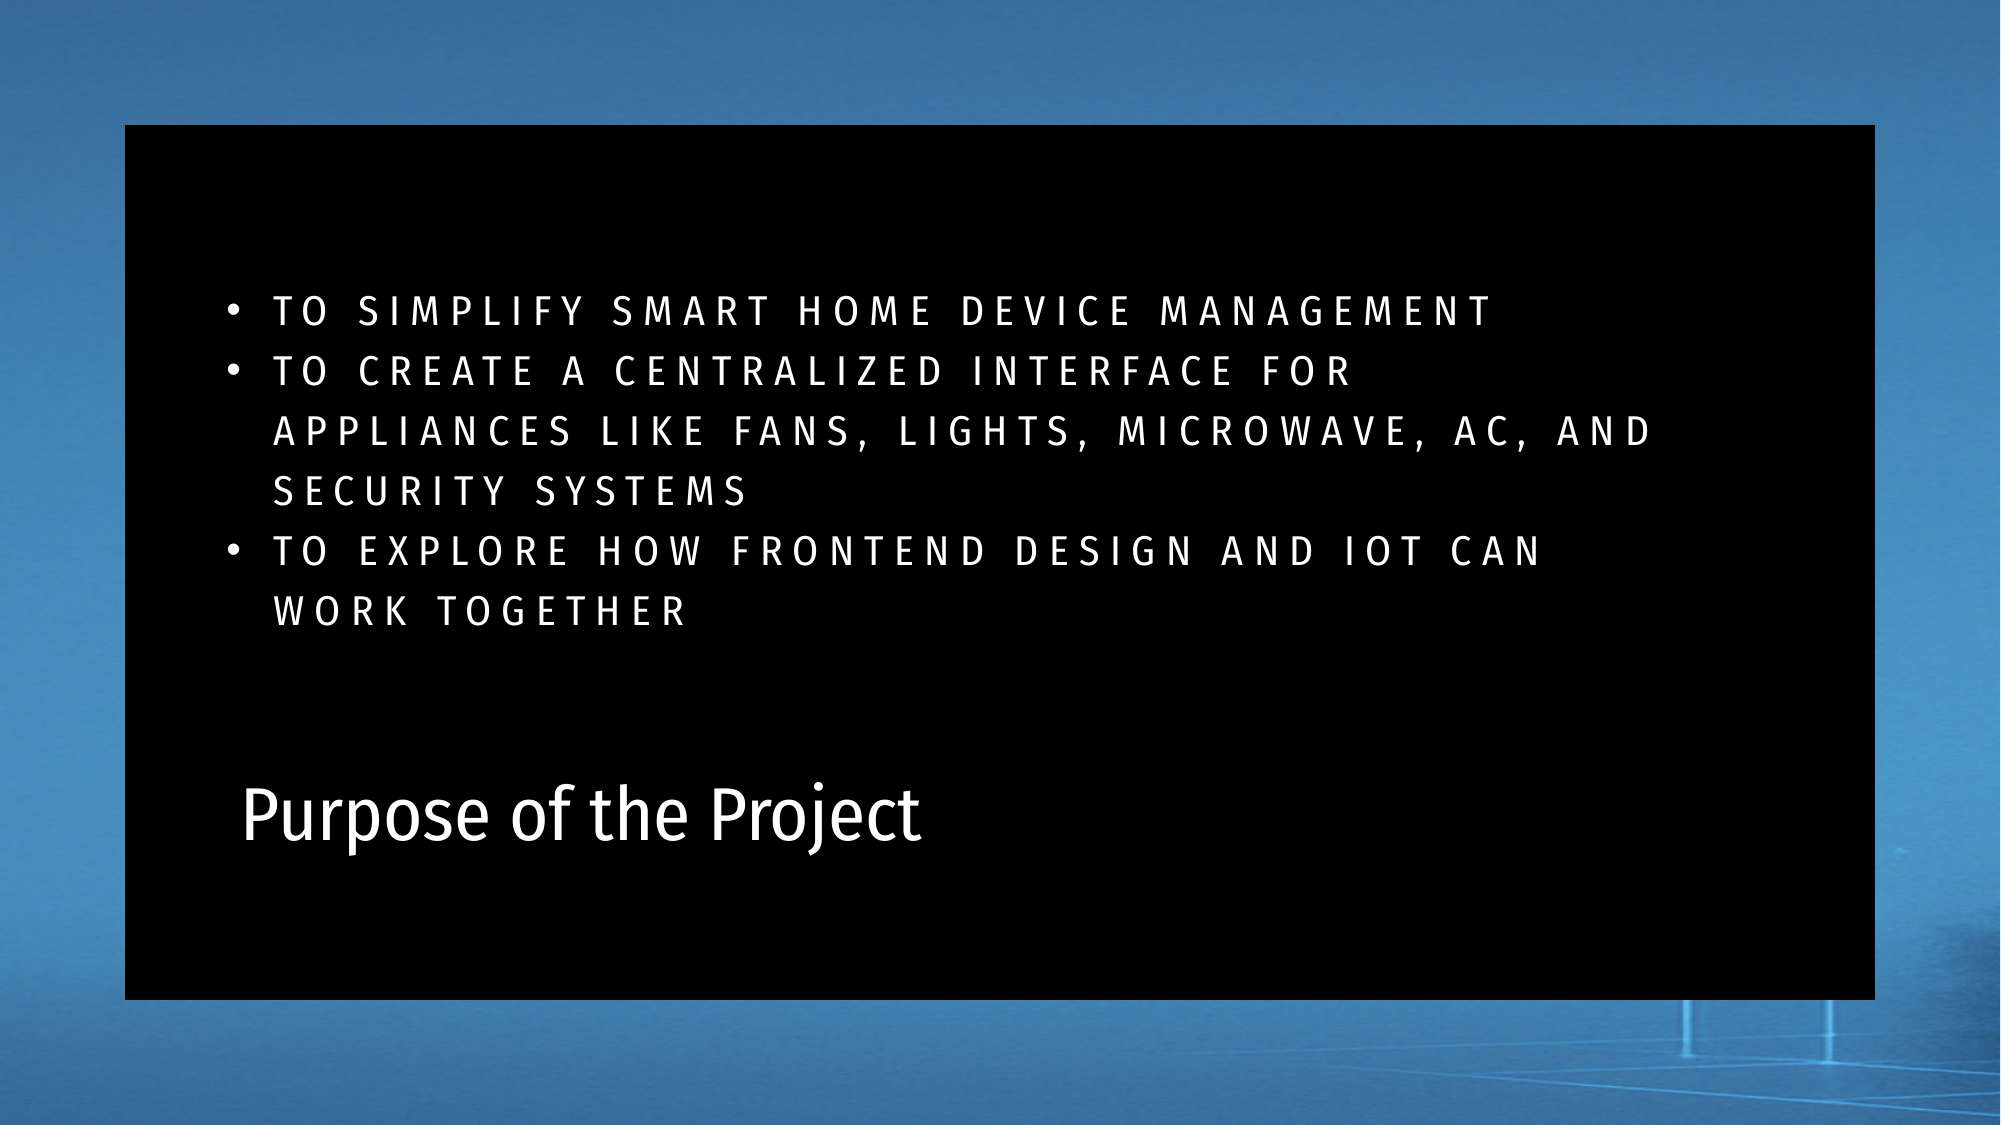

# To simplify smart home device management
To create a centralized interface for appliances like fans, lights, microwave, AC, and security systems
To explore how frontend design and IoT can work together

Purpose of the Project